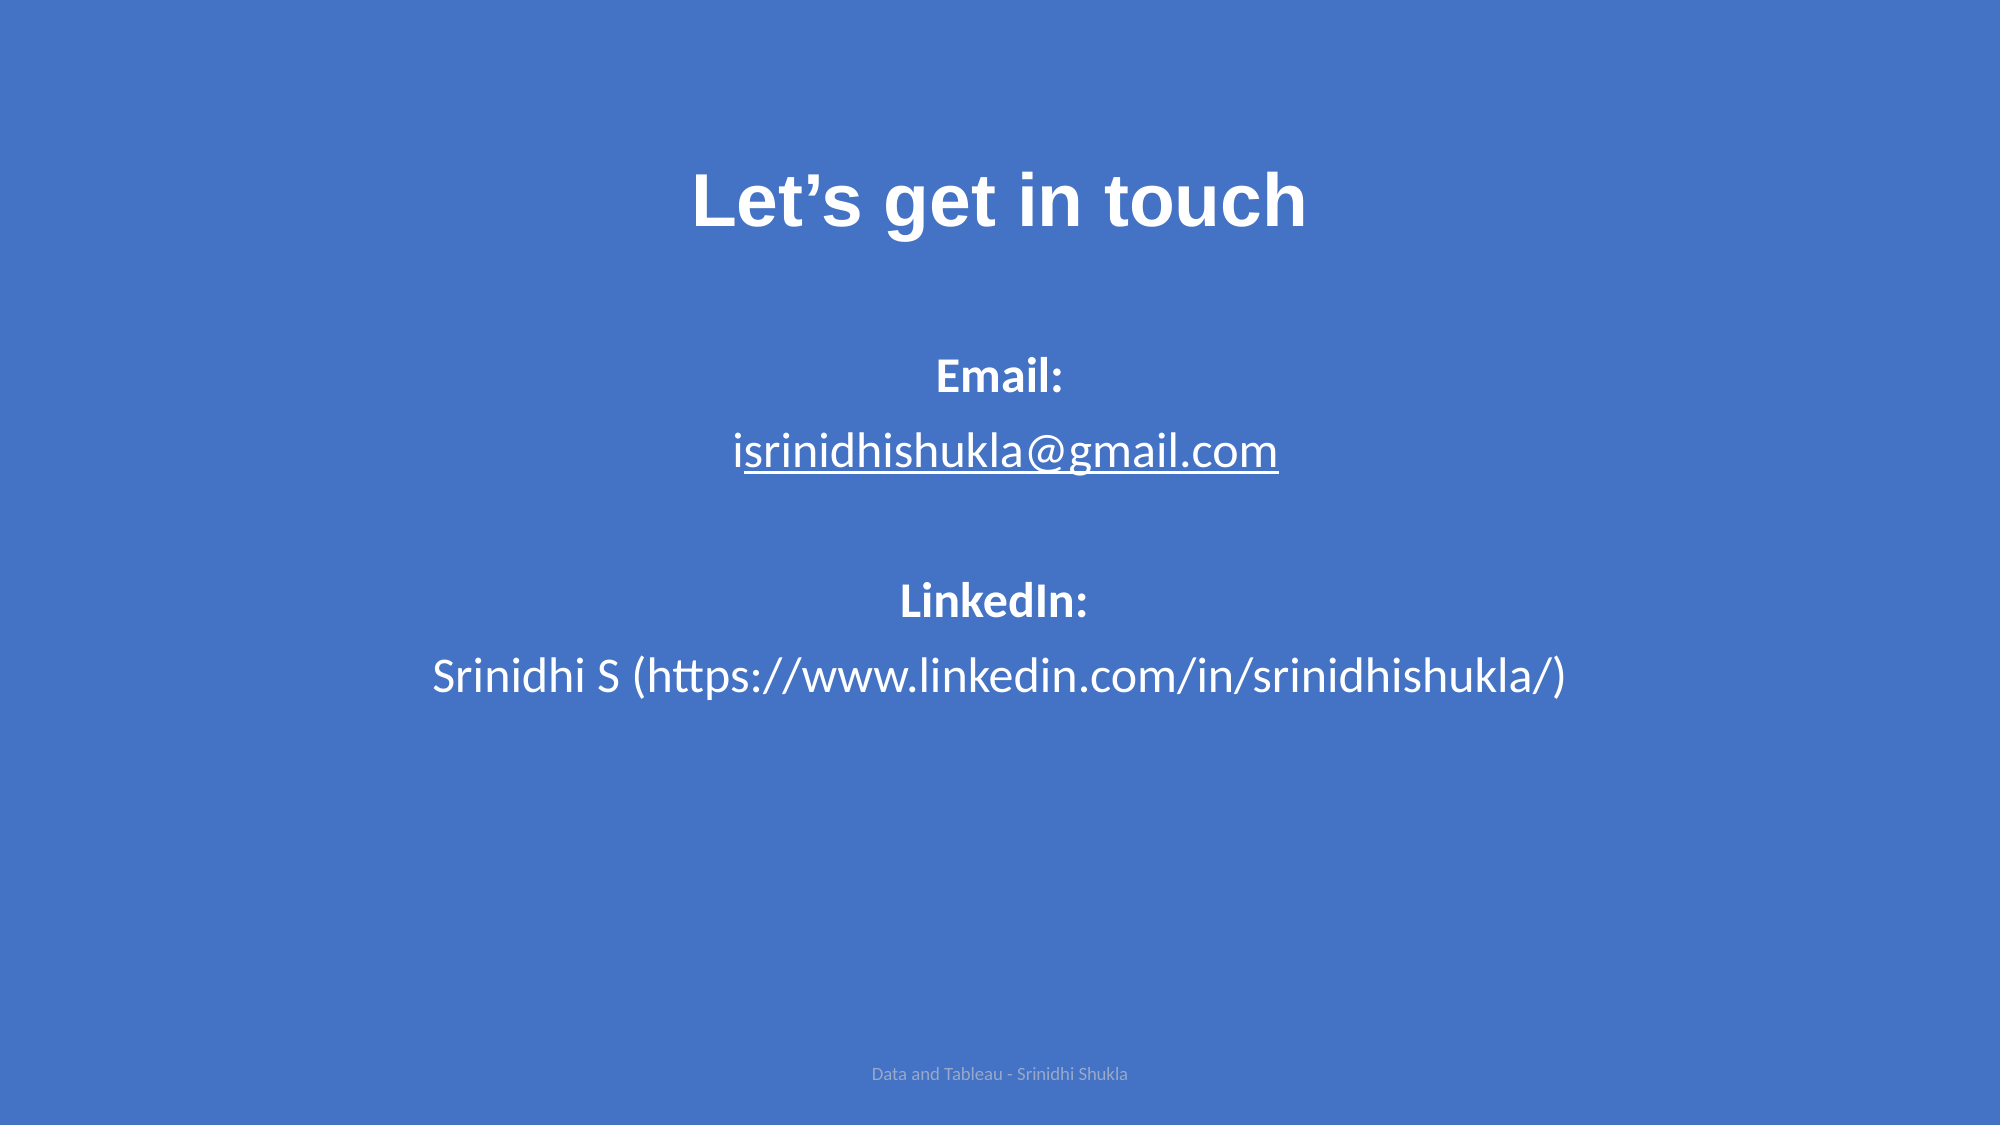

# Let’s get in touch
Email:
 isrinidhishukla@gmail.com

LinkedIn:
Srinidhi S (https://www.linkedin.com/in/srinidhishukla/)
Data and Tableau - Srinidhi Shukla